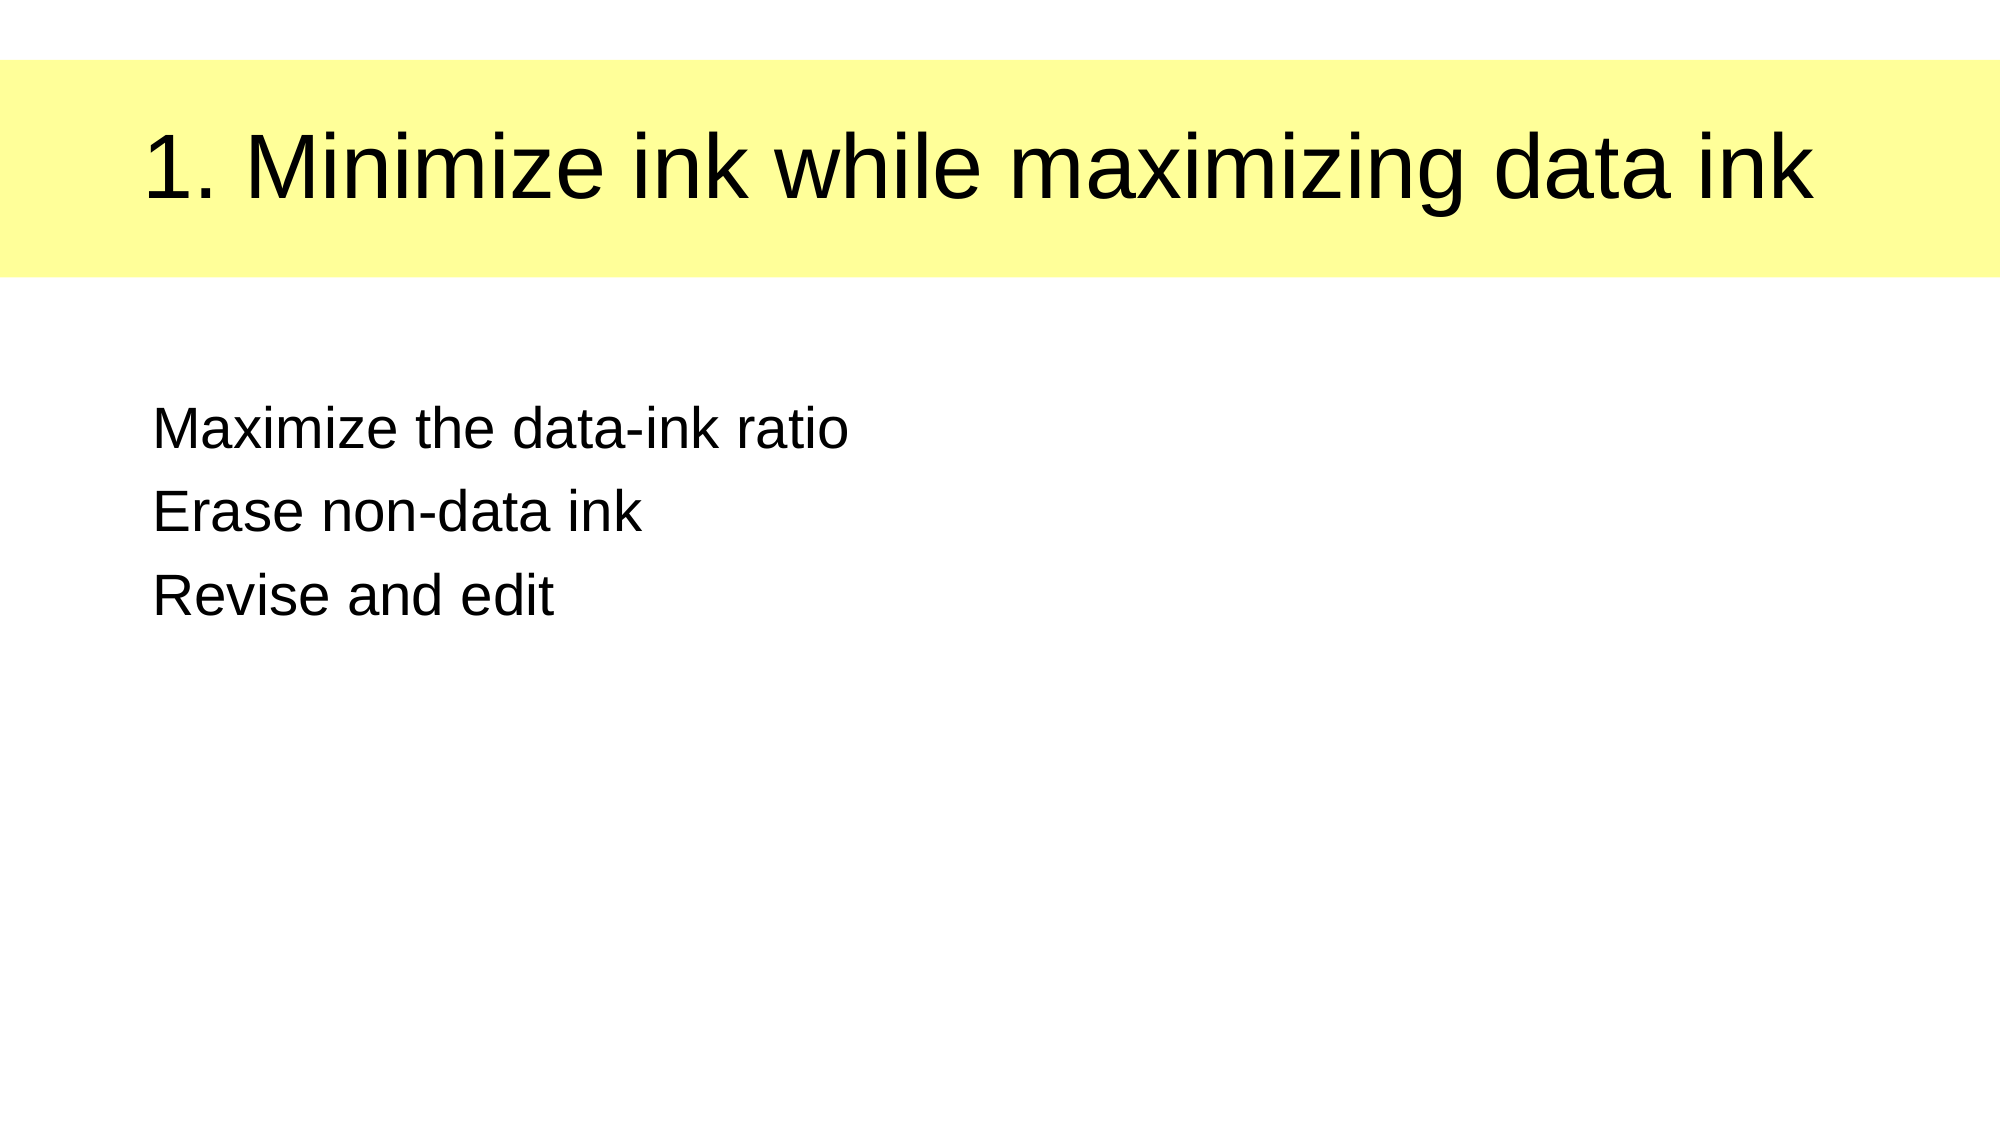

# 1. Minimize ink while maximizing data ink

Maximize the data-ink ratio
Erase non-data ink
Revise and edit